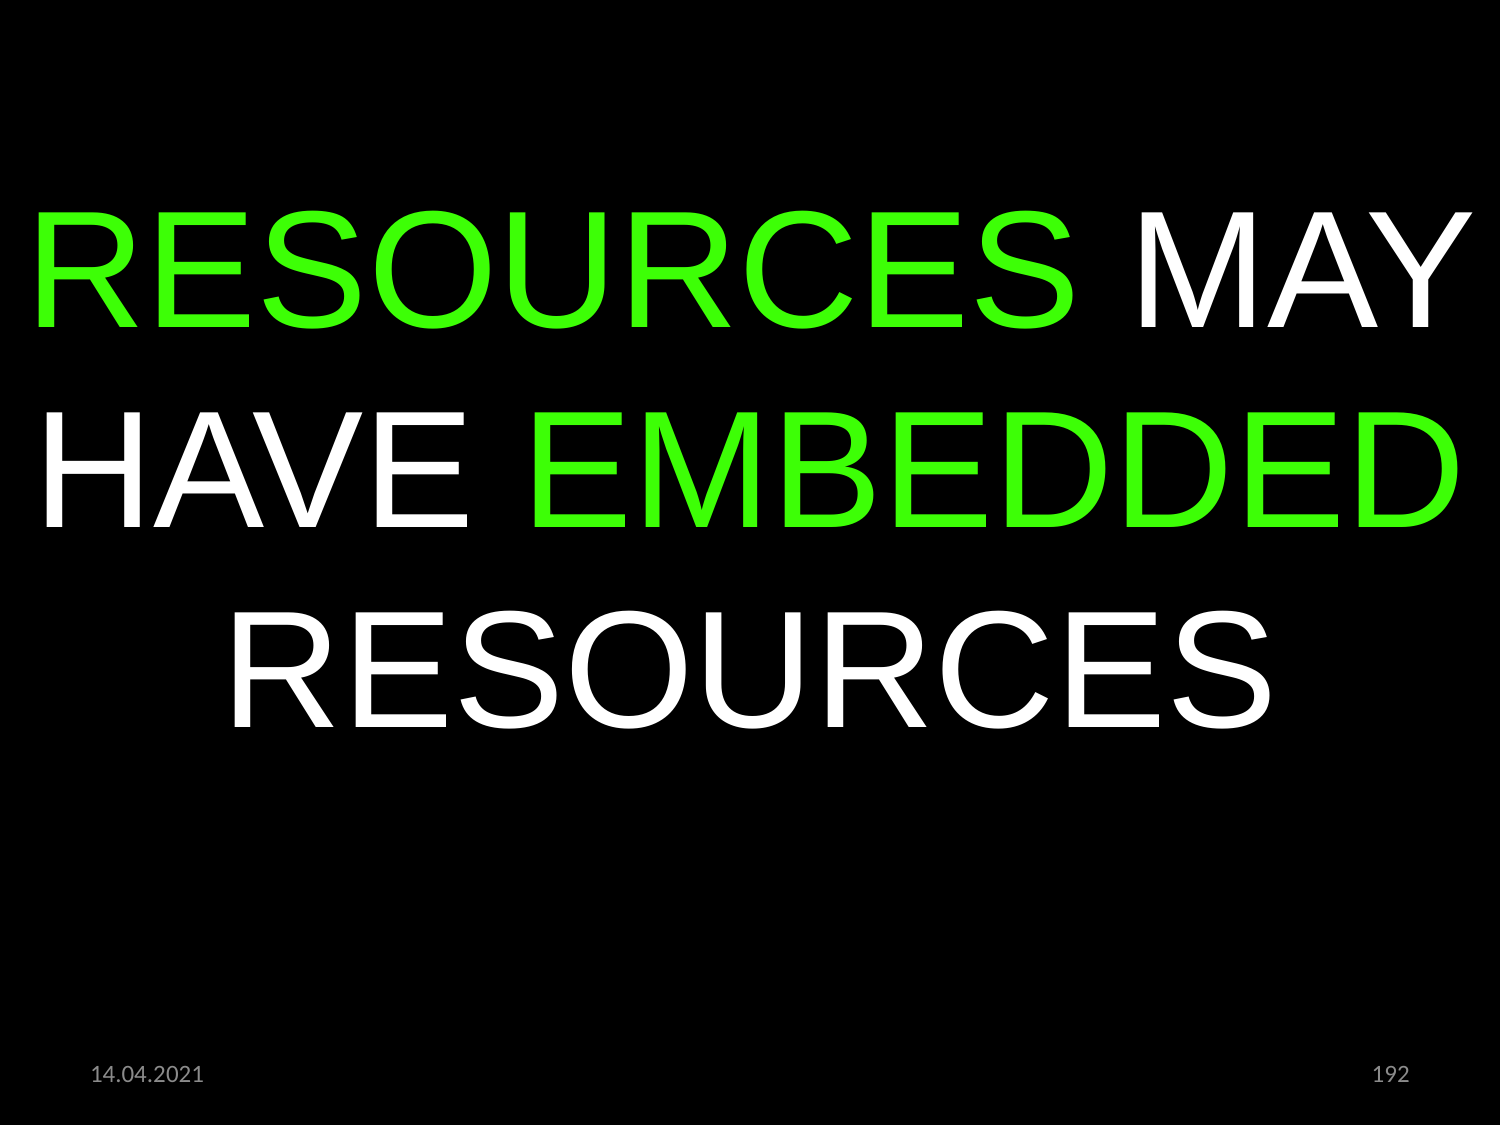

RESOURCES MAY HAVE EMBEDDED RESOURCES
14.04.2021
192